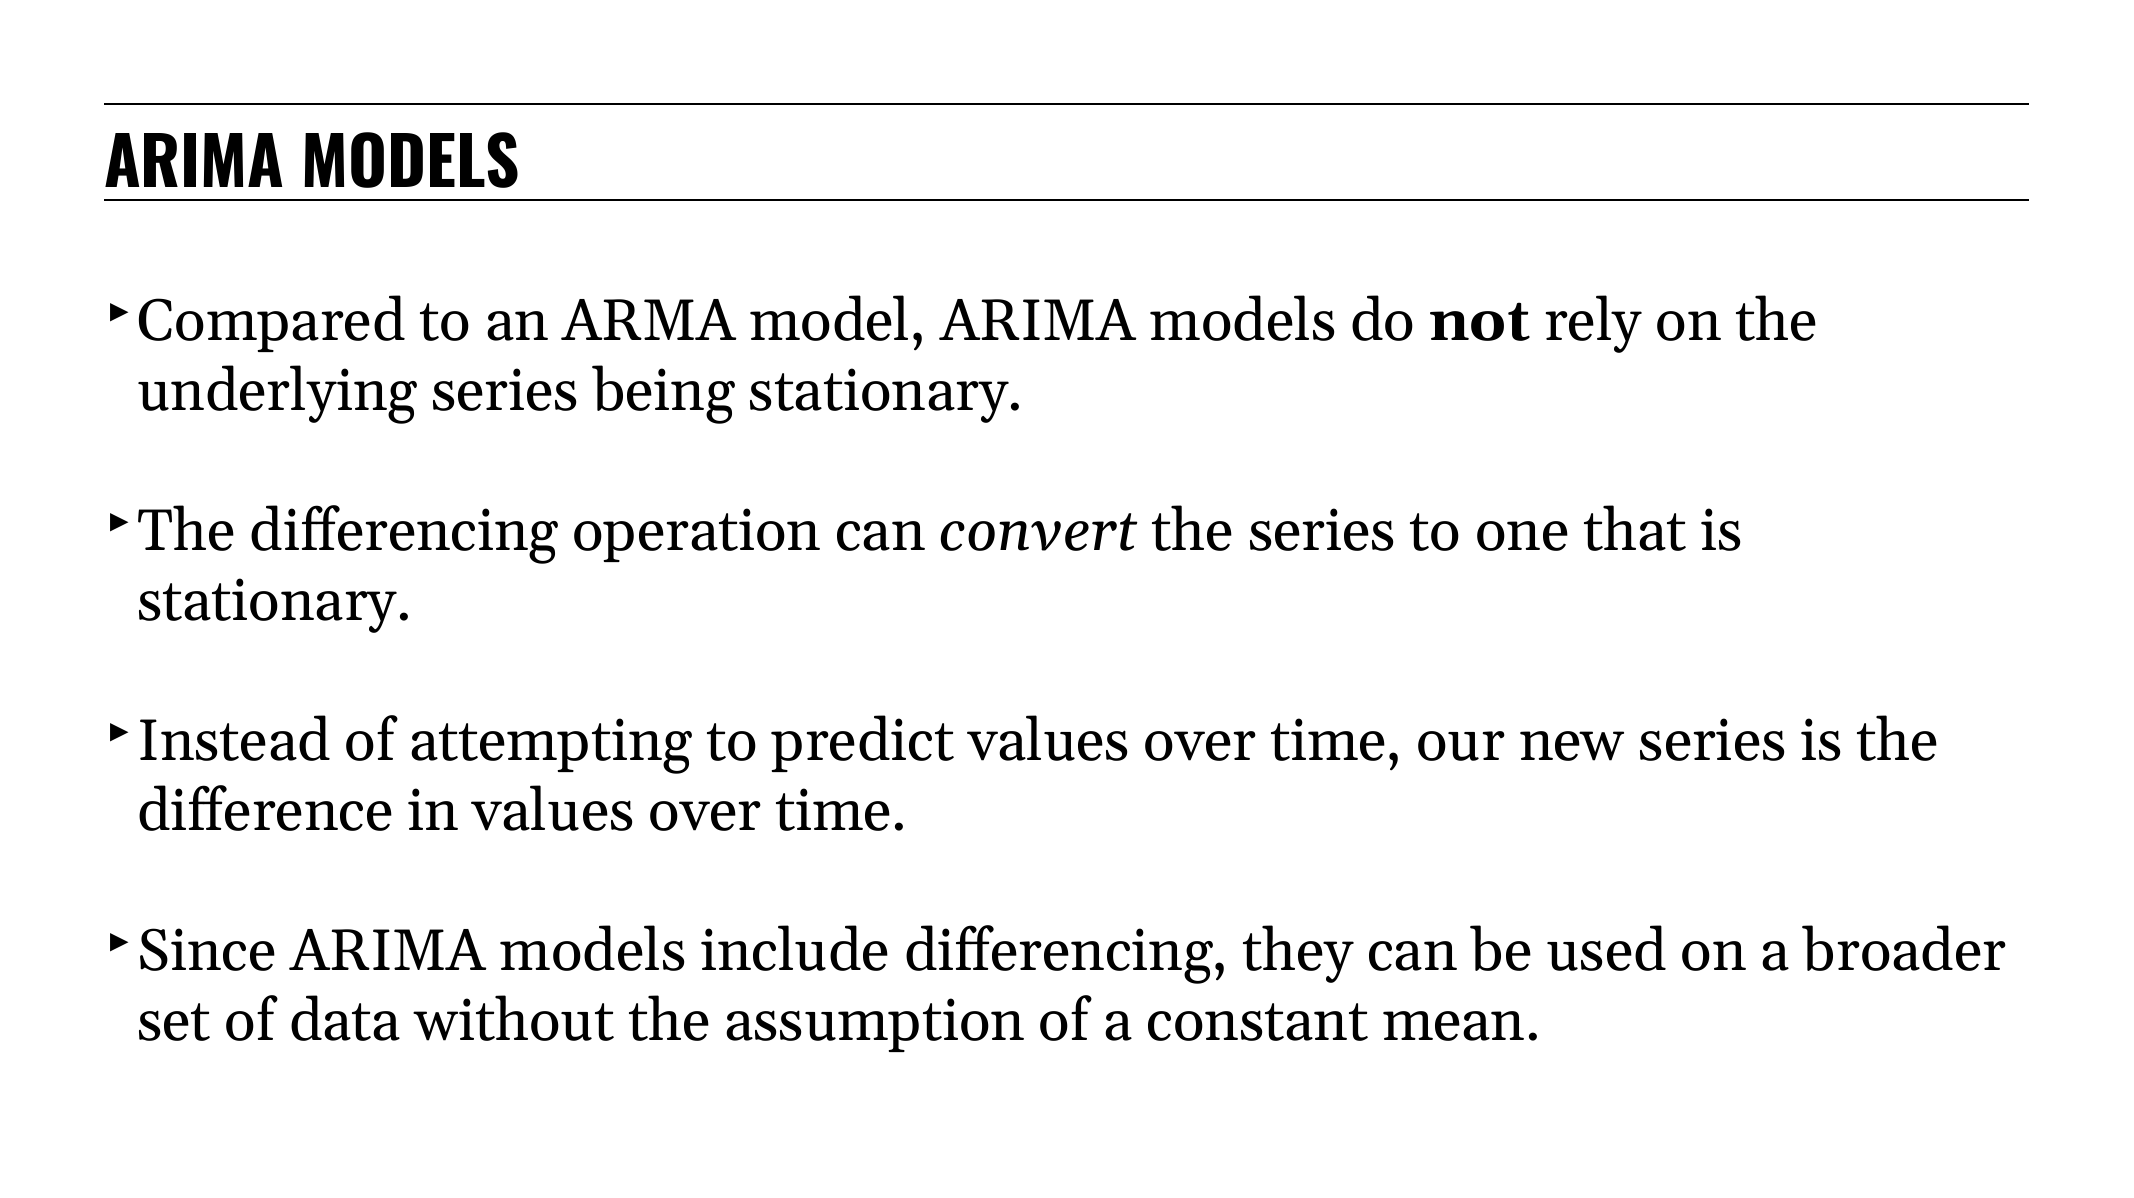

ARIMA MODELS

Compared to an ARMA model, ARIMA models do not rely on the underlying series being stationary.

The differencing operation can convert the series to one that is stationary.

Instead of attempting to predict values over time, our new series is the difference in values over time.

Since ARIMA models include differencing, they can be used on a broader set of data without the assumption of a constant mean.